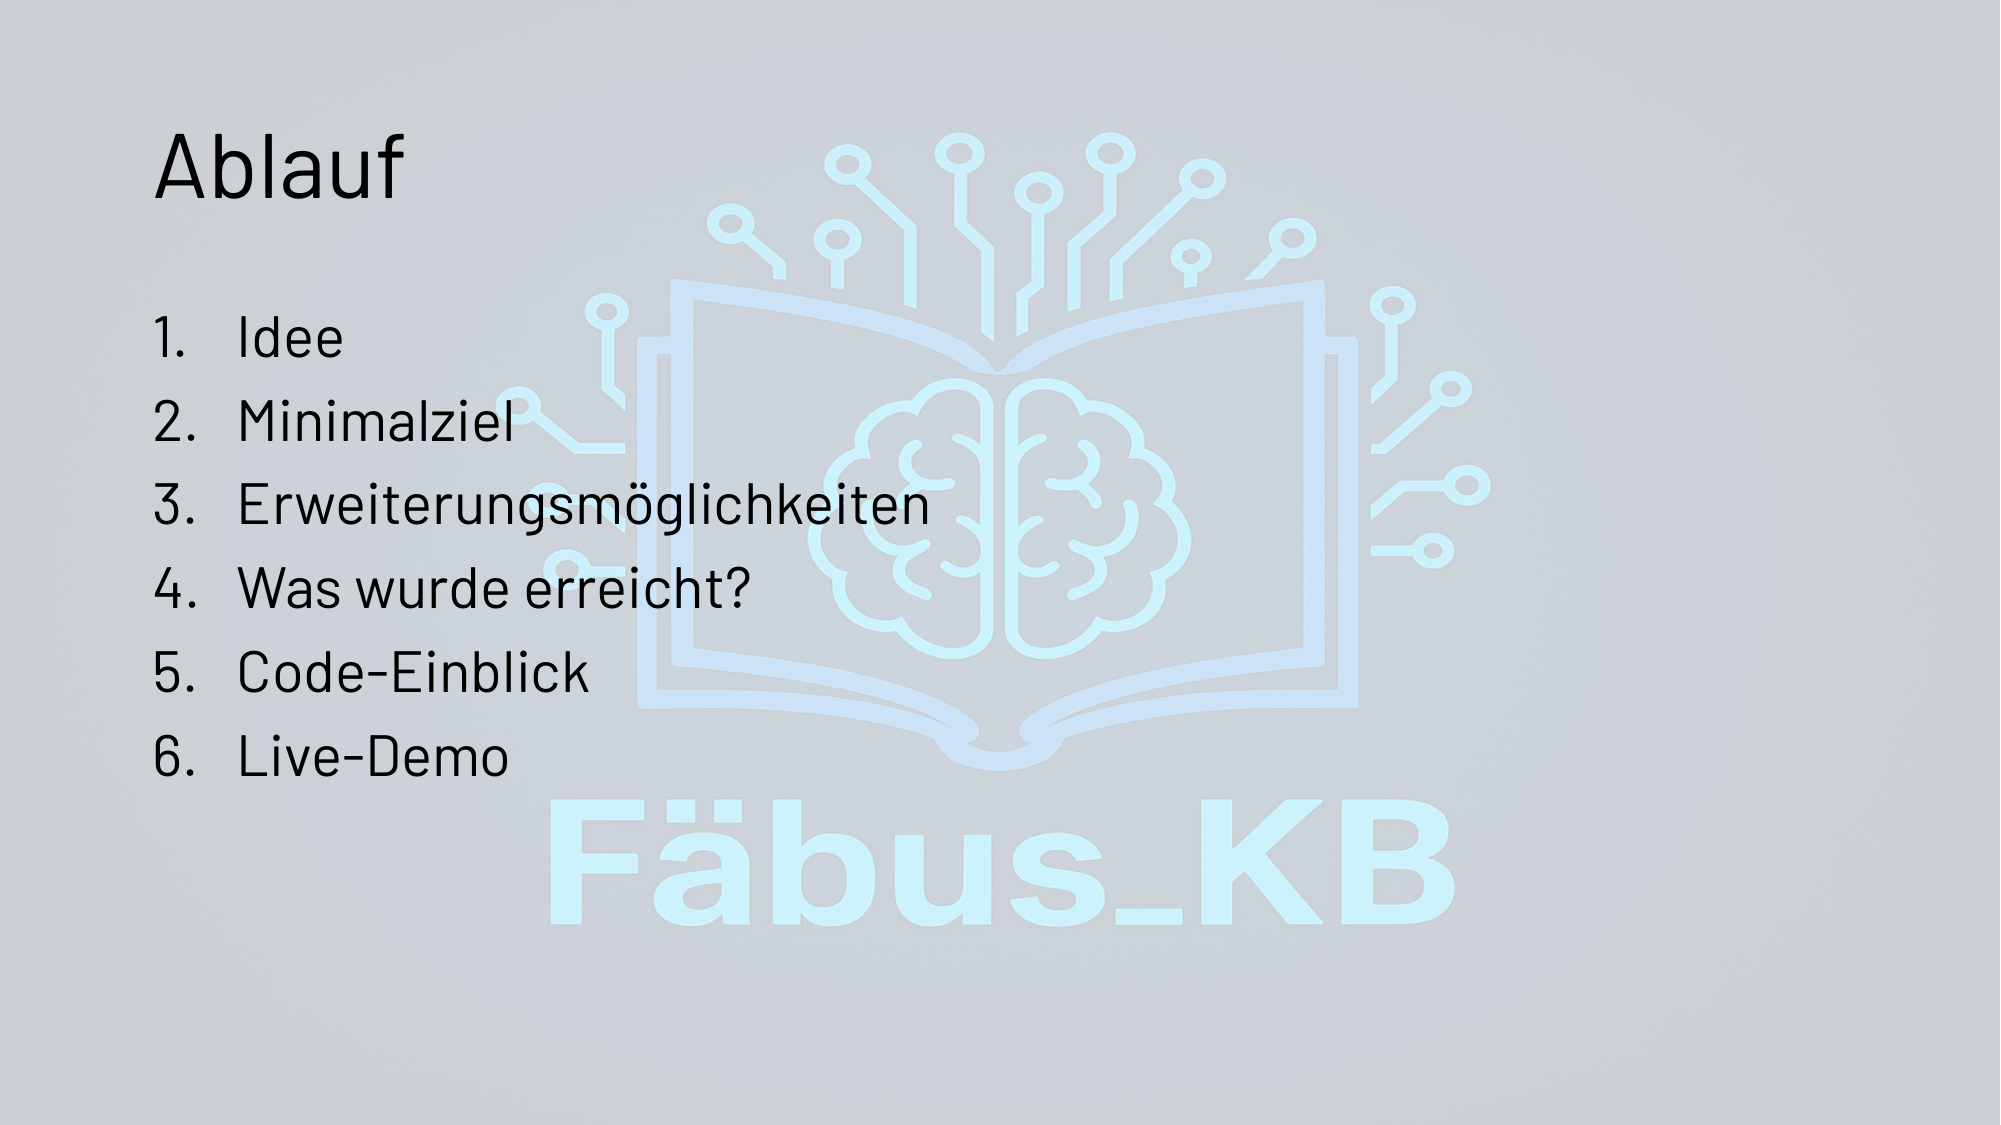

# Ablauf
Idee
Minimalziel
Erweiterungsmöglichkeiten
Was wurde erreicht?
Code-Einblick
Live-Demo